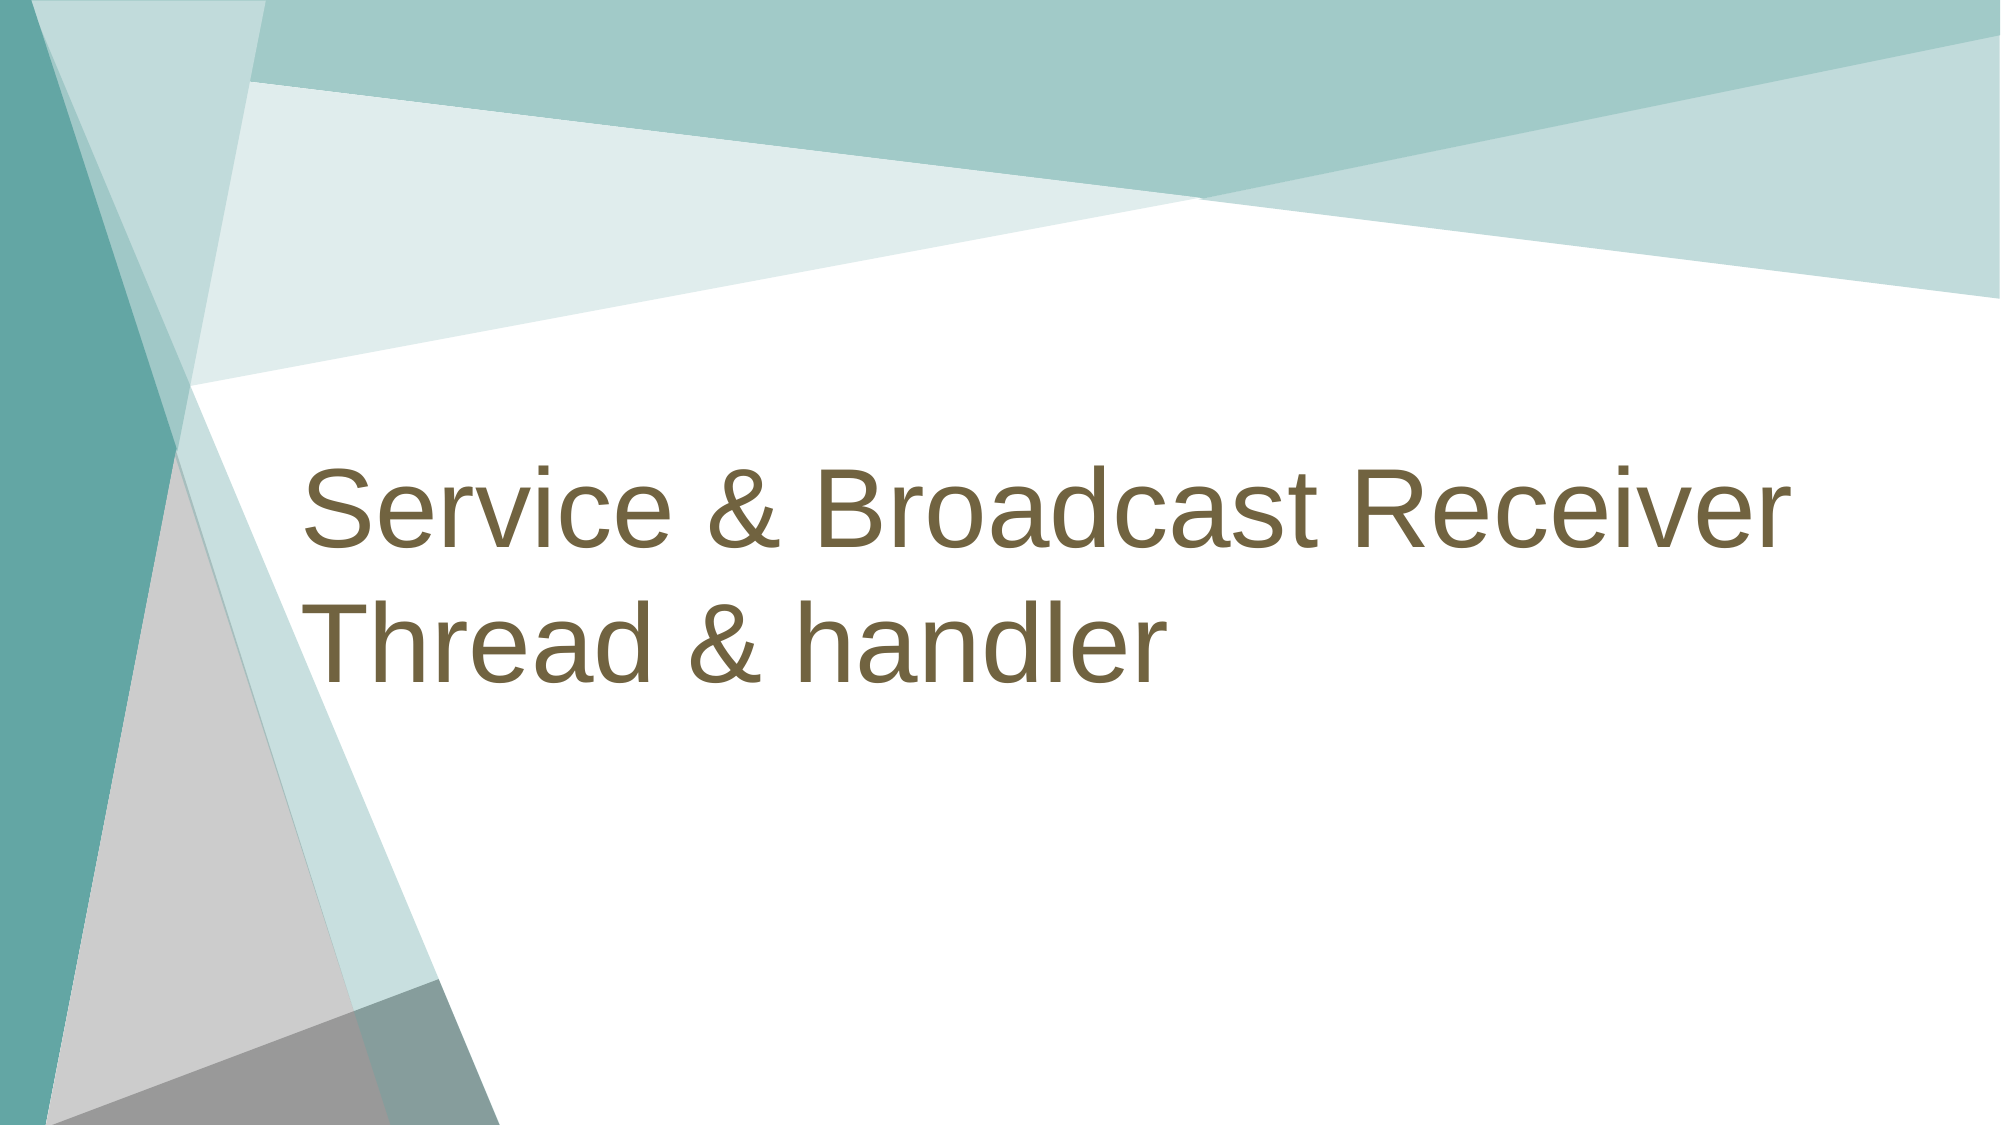

# Service & Broadcast Receiver Thread & handler